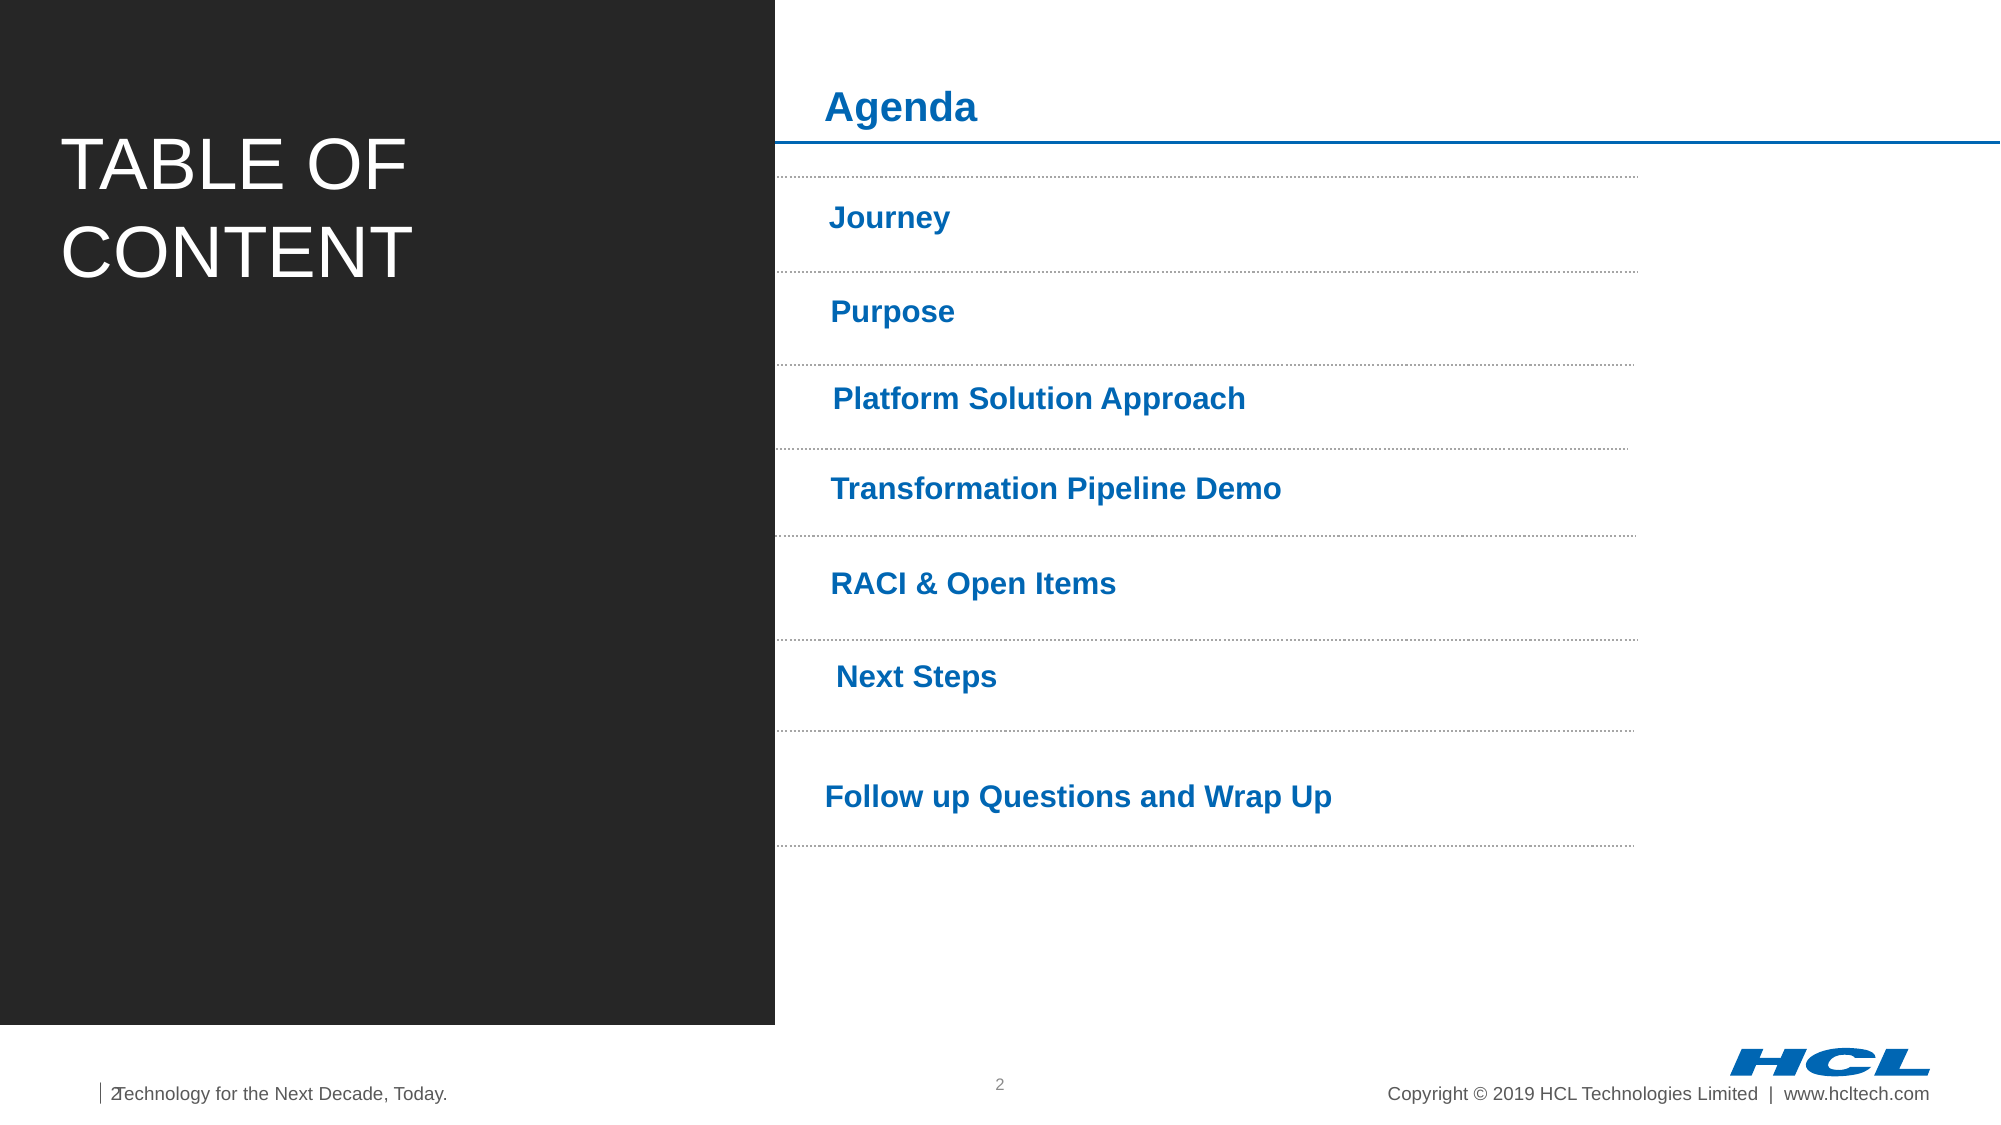

Agenda
TABLE OF CONTENT
Journey
Purpose
Platform Solution Approach
Transformation Pipeline Demo
RACI & Open Items

Next Steps

Follow up Questions and Wrap Up
2